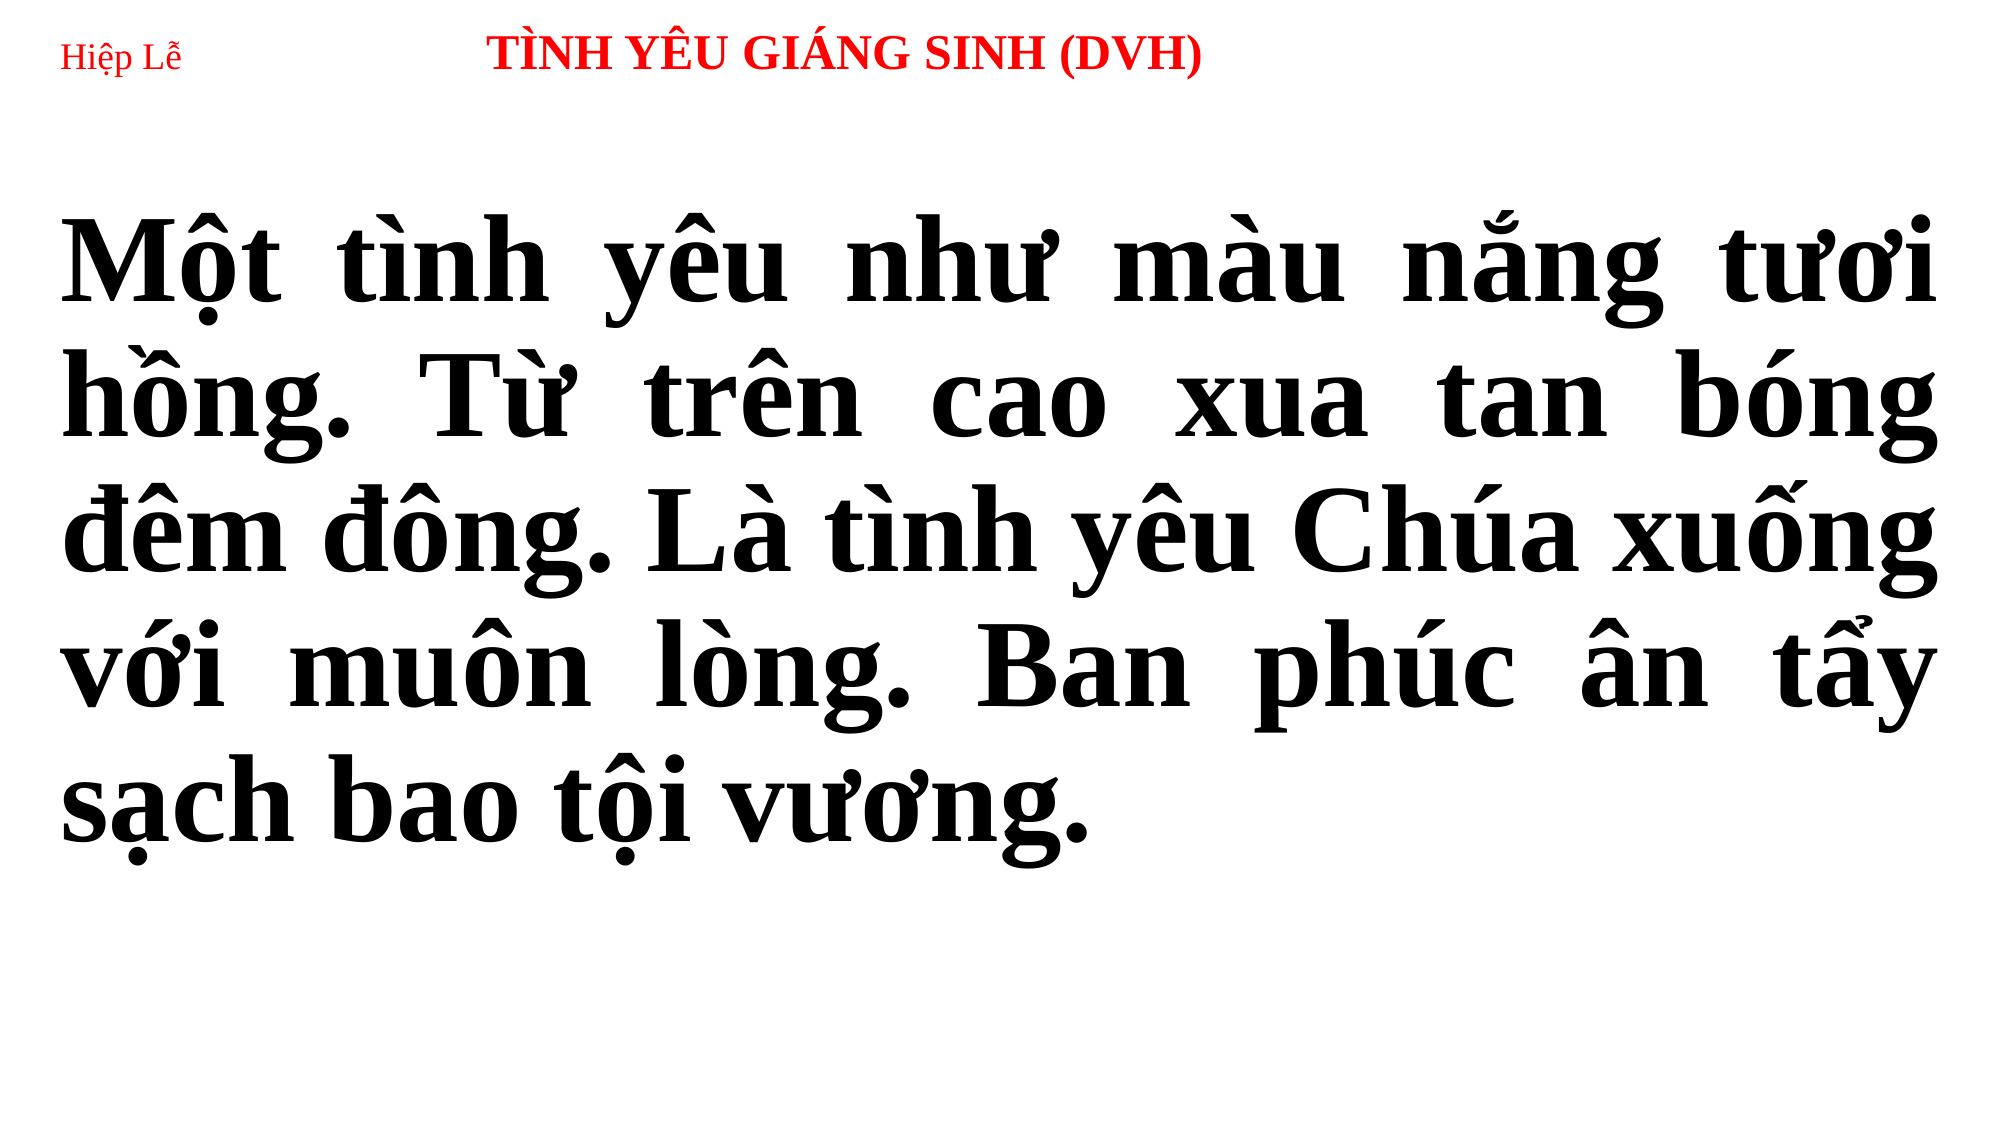

# Hiệp Lễ                                TÌNH YÊU GIÁNG SINH (DVH)
Một tình yêu như màu nắng tươi hồng. Từ trên cao xua tan bóng đêm đông. Là tình yêu Chúa xuống với muôn lòng. Ban phúc ân tẩy sạch bao tội vương.